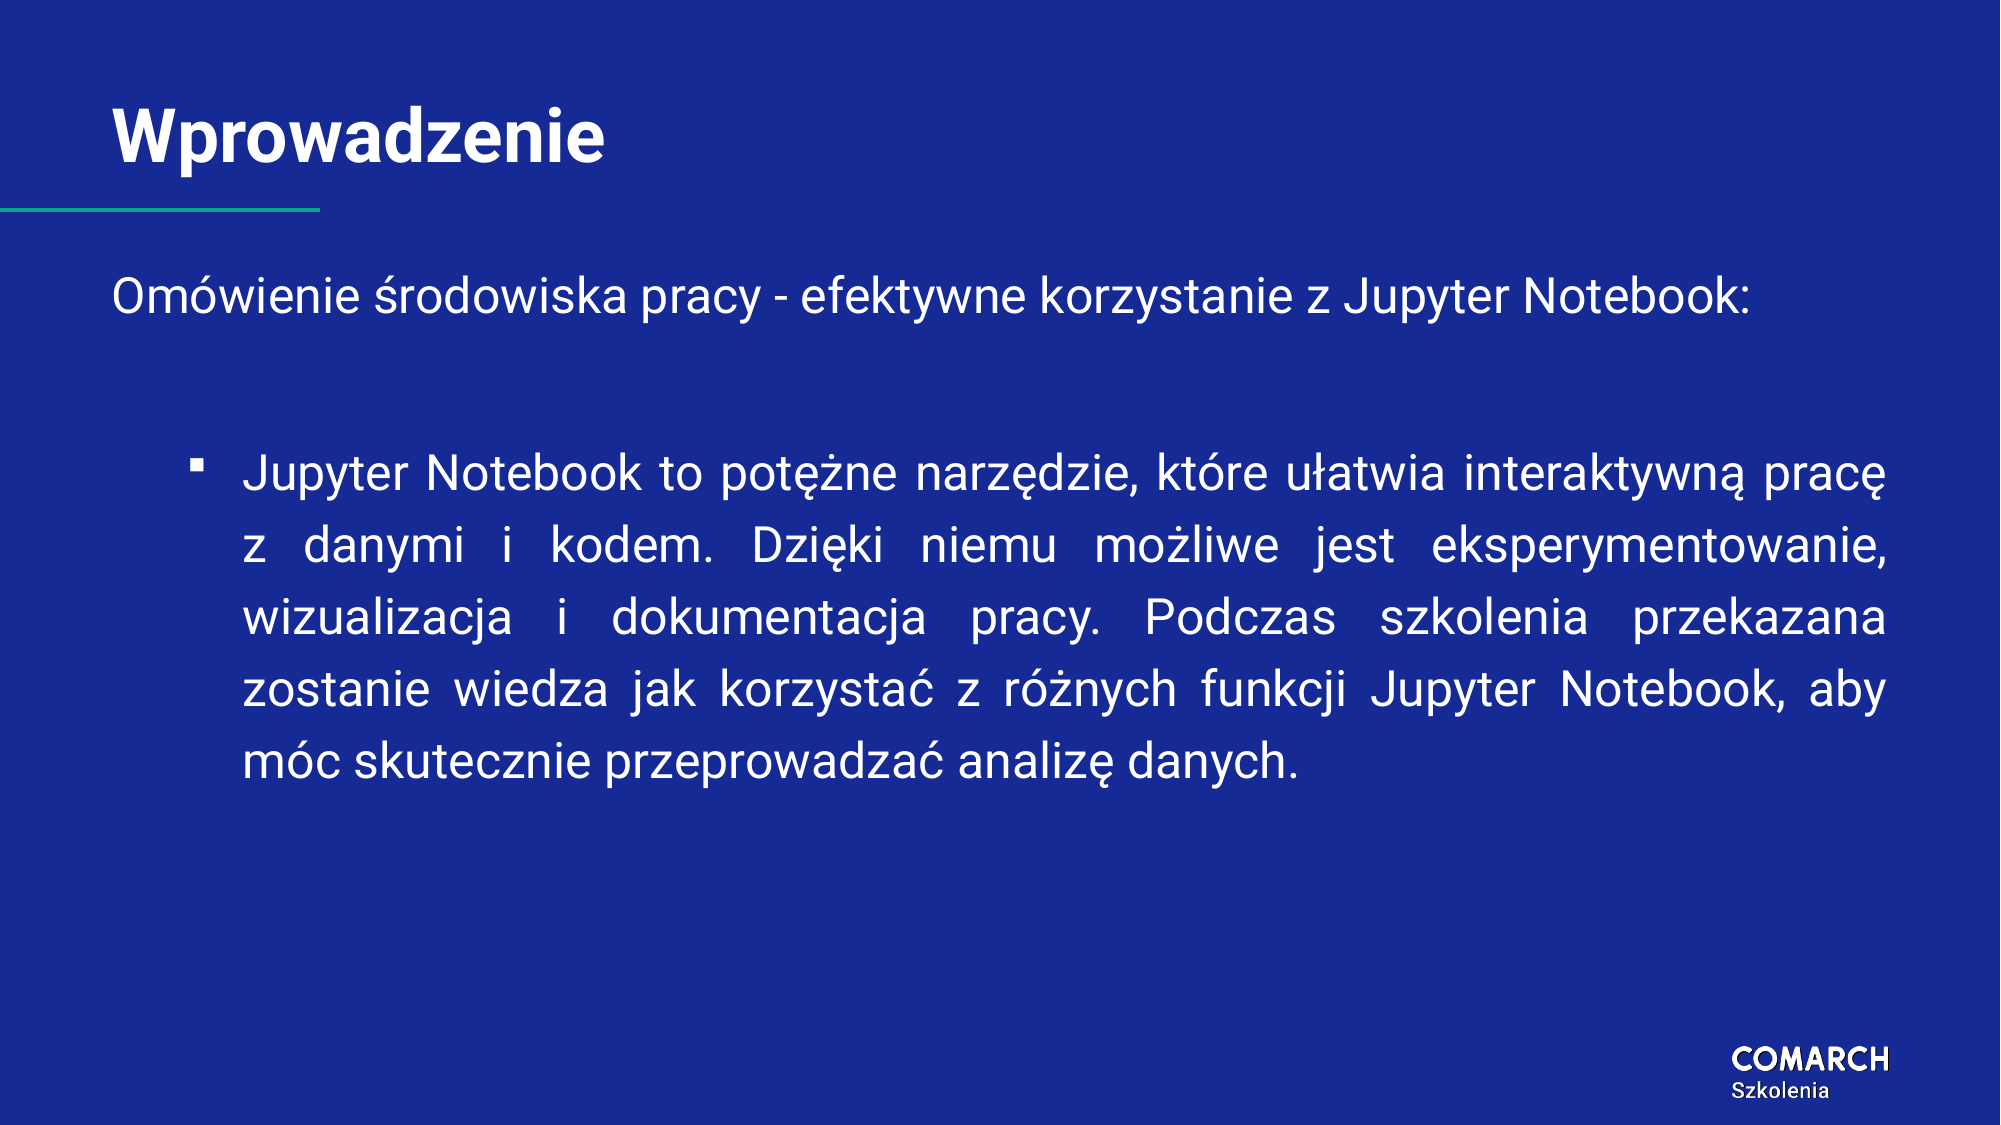

# Wprowadzenie
Omówienie środowiska pracy - efektywne korzystanie z Jupyter Notebook:

Jupyter Notebook to potężne narzędzie, które ułatwia interaktywną pracę z danymi i kodem. Dzięki niemu możliwe jest eksperymentowanie, wizualizacja i dokumentacja pracy. Podczas szkolenia przekazana zostanie wiedza jak korzystać z różnych funkcji Jupyter Notebook, aby móc skutecznie przeprowadzać analizę danych.